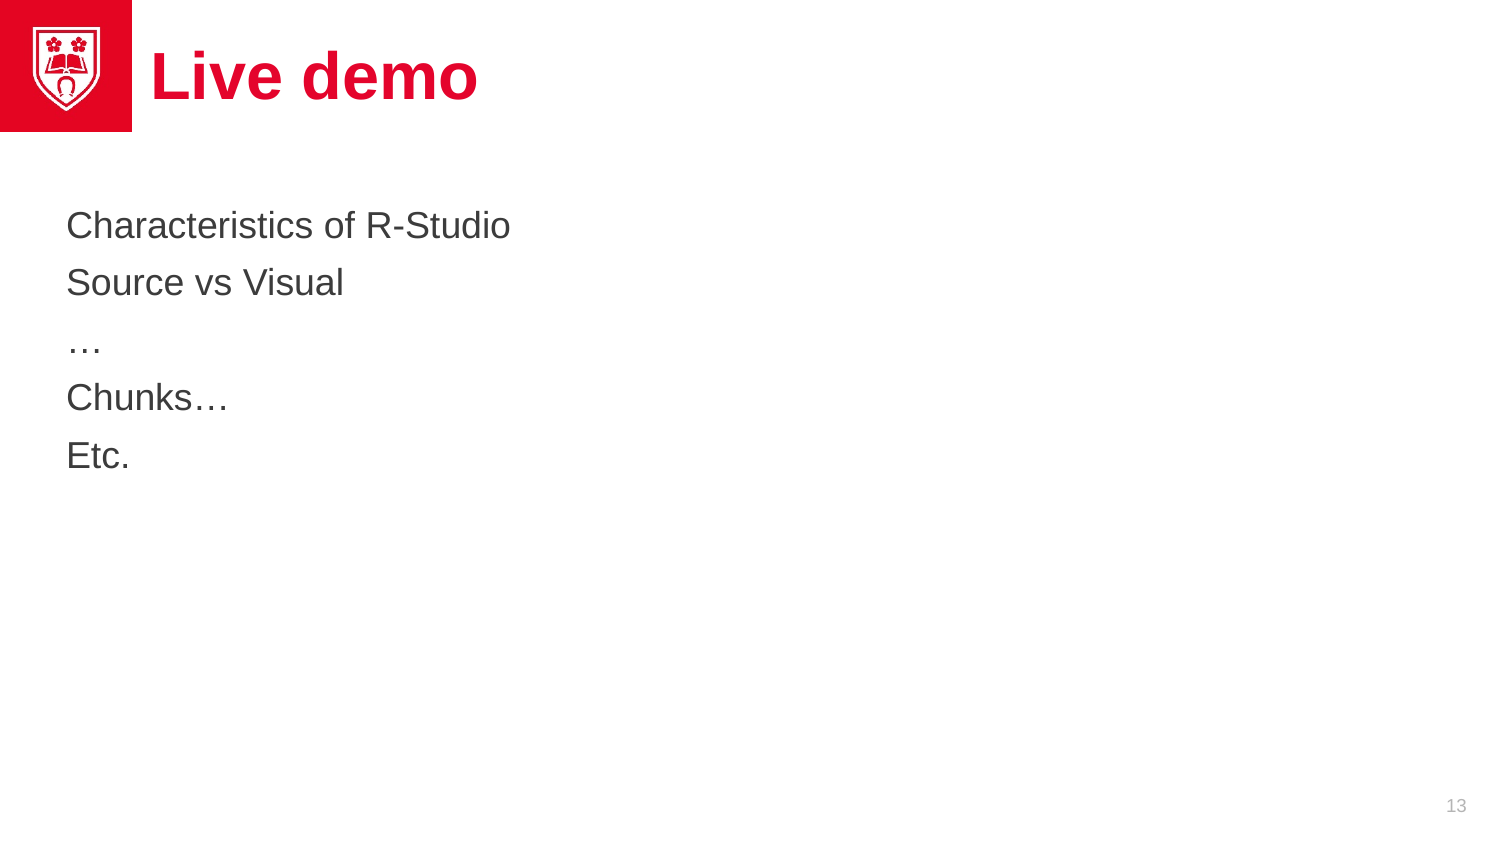

# Live demo
Characteristics of R-Studio
Source vs Visual
…
Chunks…
Etc.
13